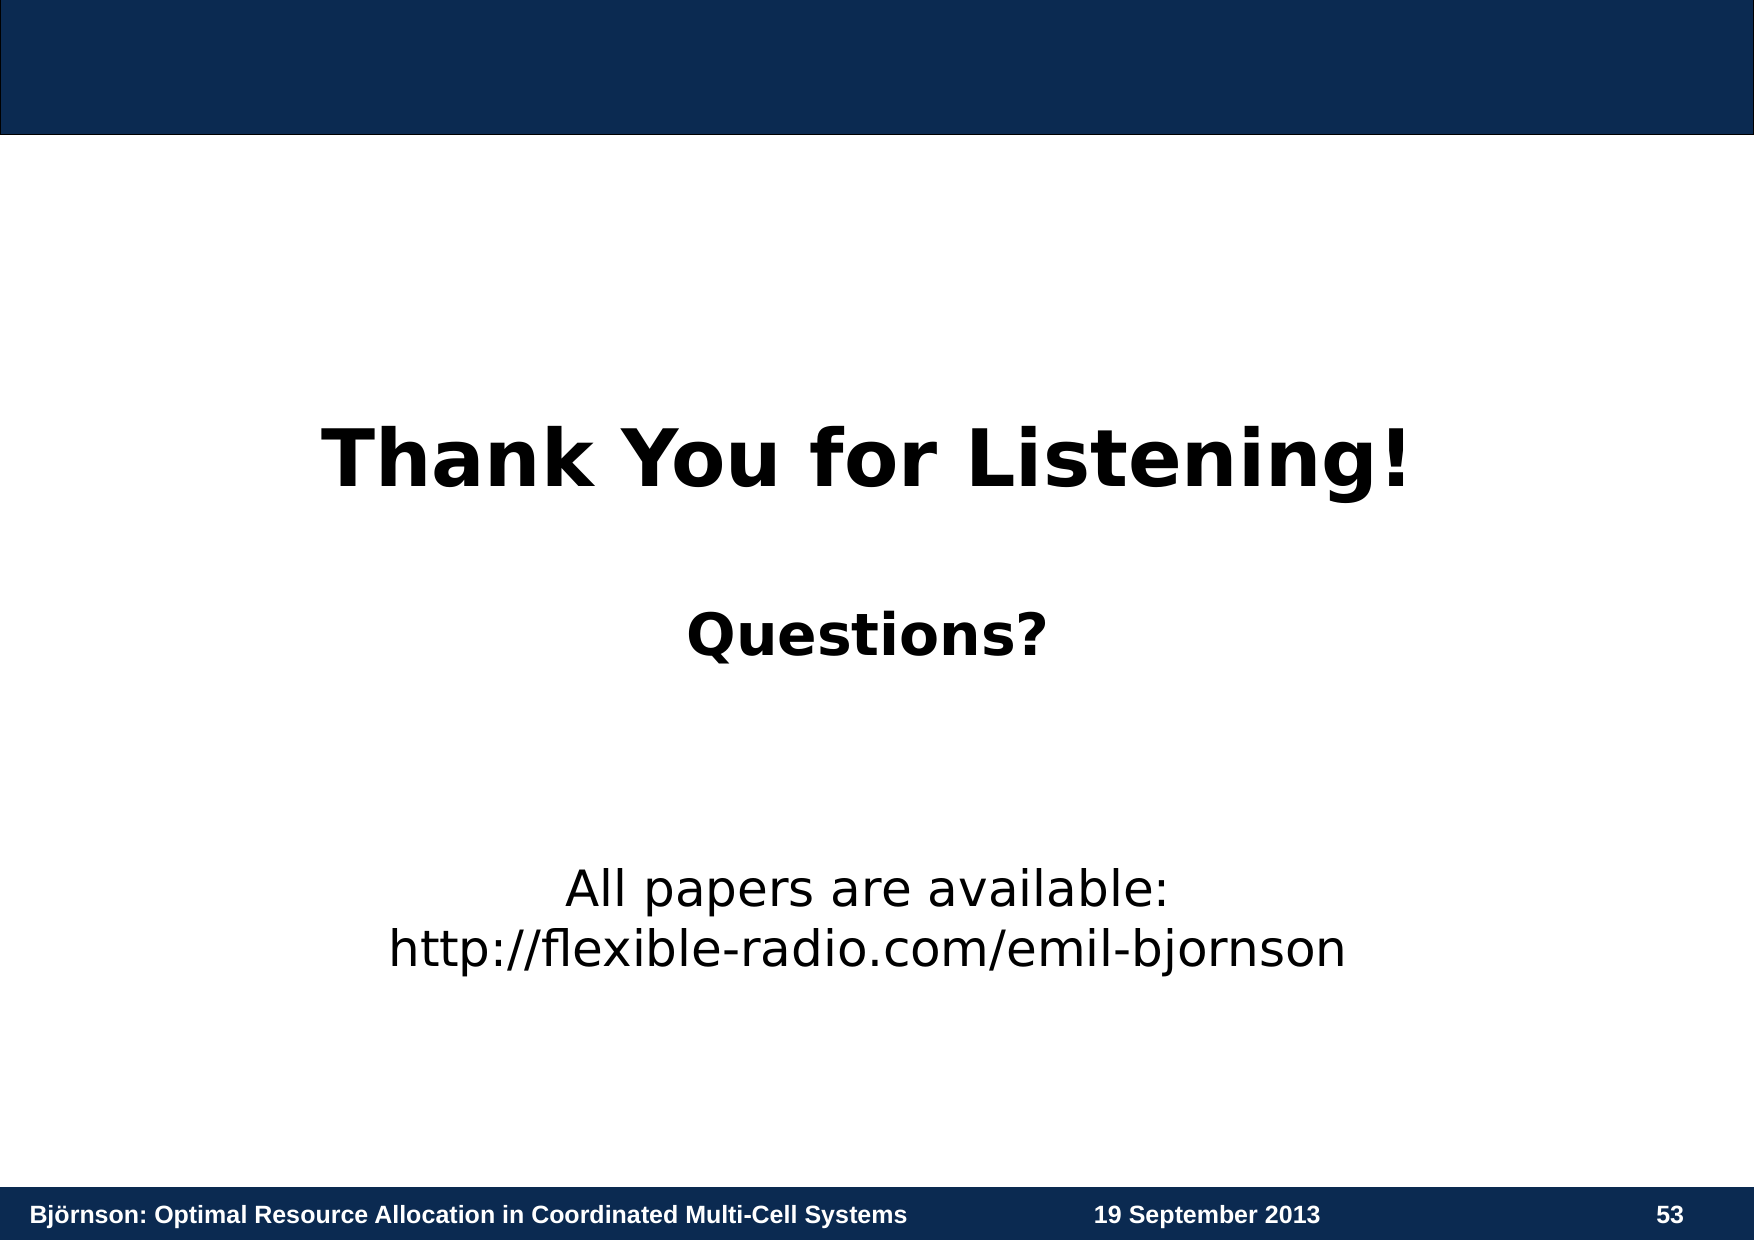

Thank You for Listening!

Questions?

All papers are available:
http://flexible-radio.com/emil-bjornson
Björnson: Optimal Resource Allocation in Coordinated Multi-Cell Systems
19 September 2013
53